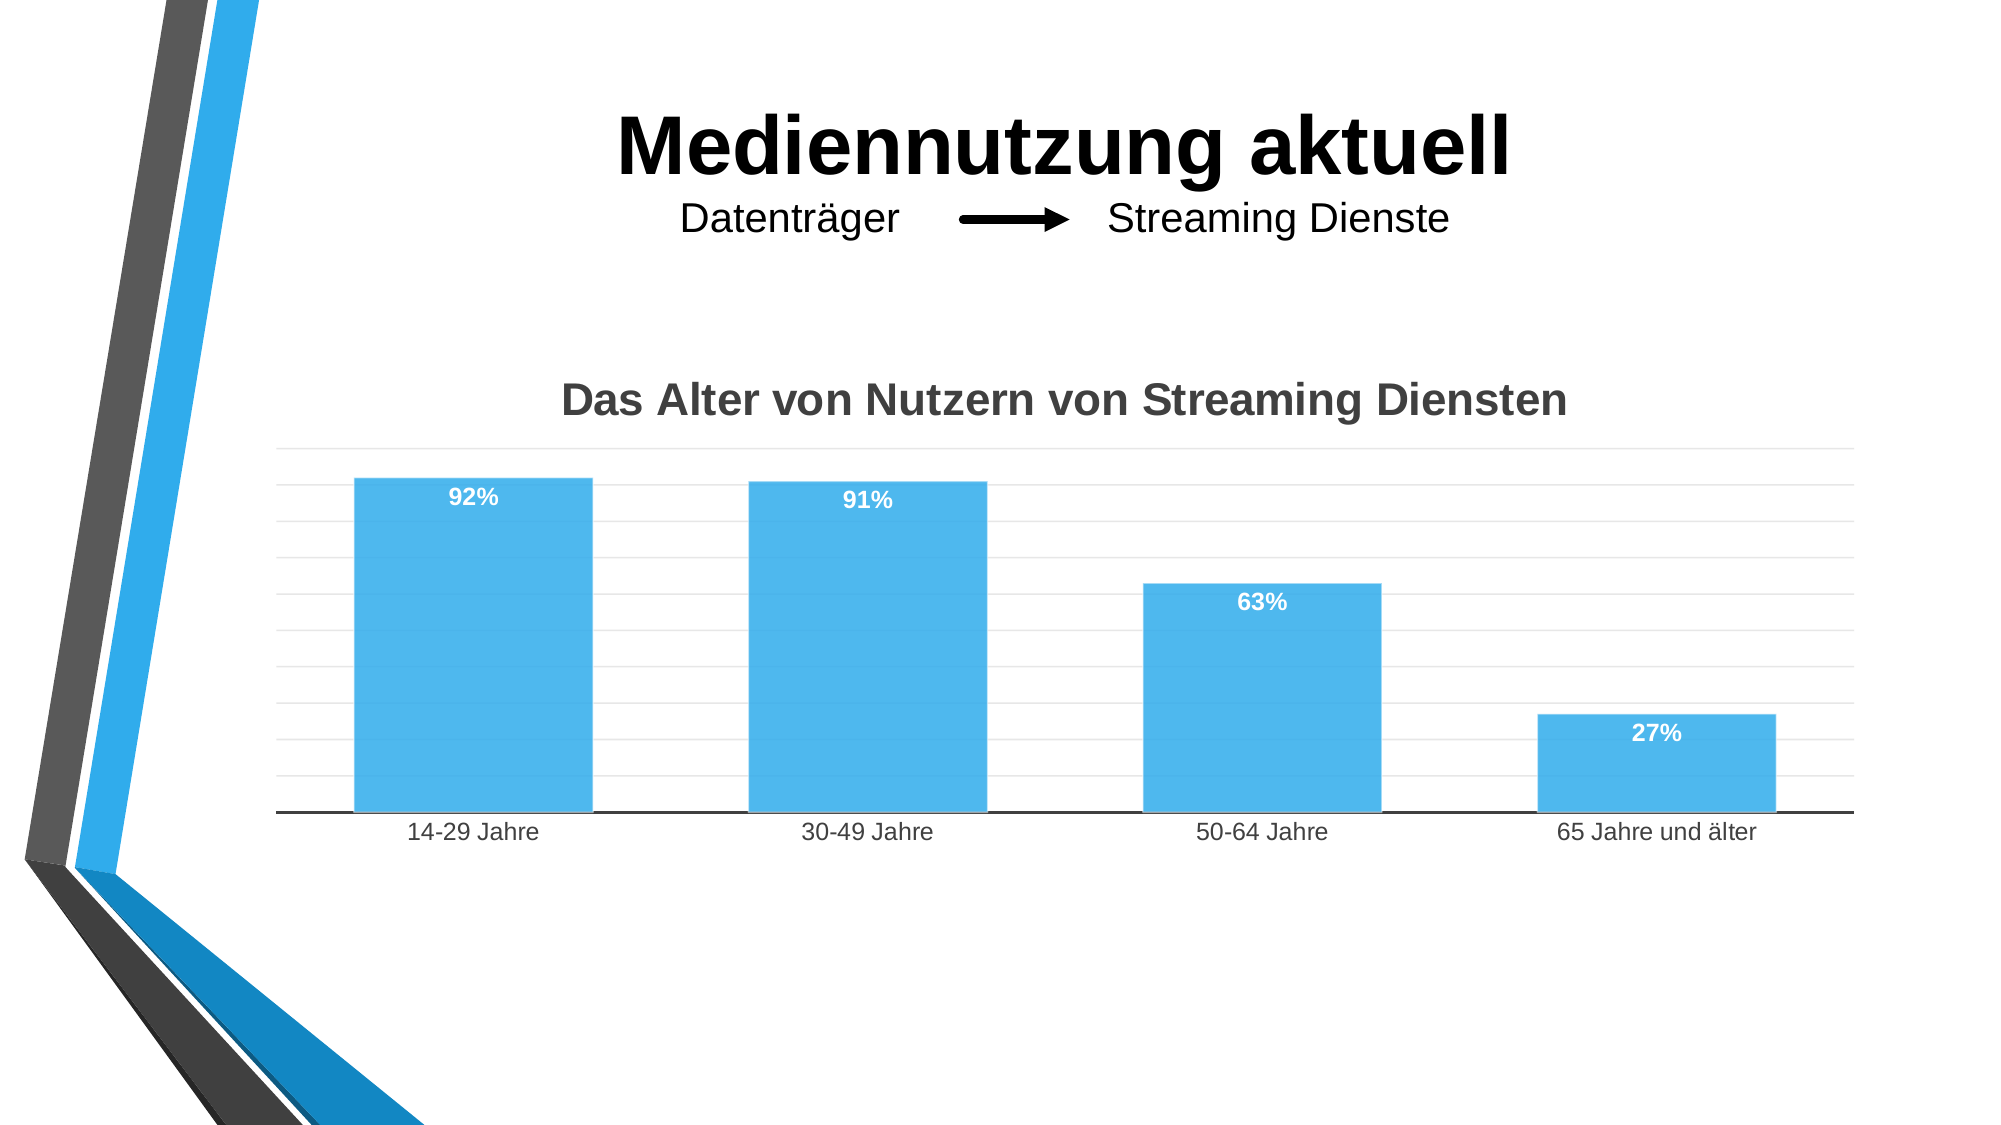

# Mediennutzung aktuell Datenträger                  Streaming Dienste

### Chart: Das Alter von Nutzern von Streaming Diensten

| Category | Datenreihe 1 |
|---|---|
| 14-29 Jahre | 0.92 |
| 30-49 Jahre | 0.91 |
| 50-64 Jahre | 0.63 |
| 65 Jahre und älter | 0.27 |